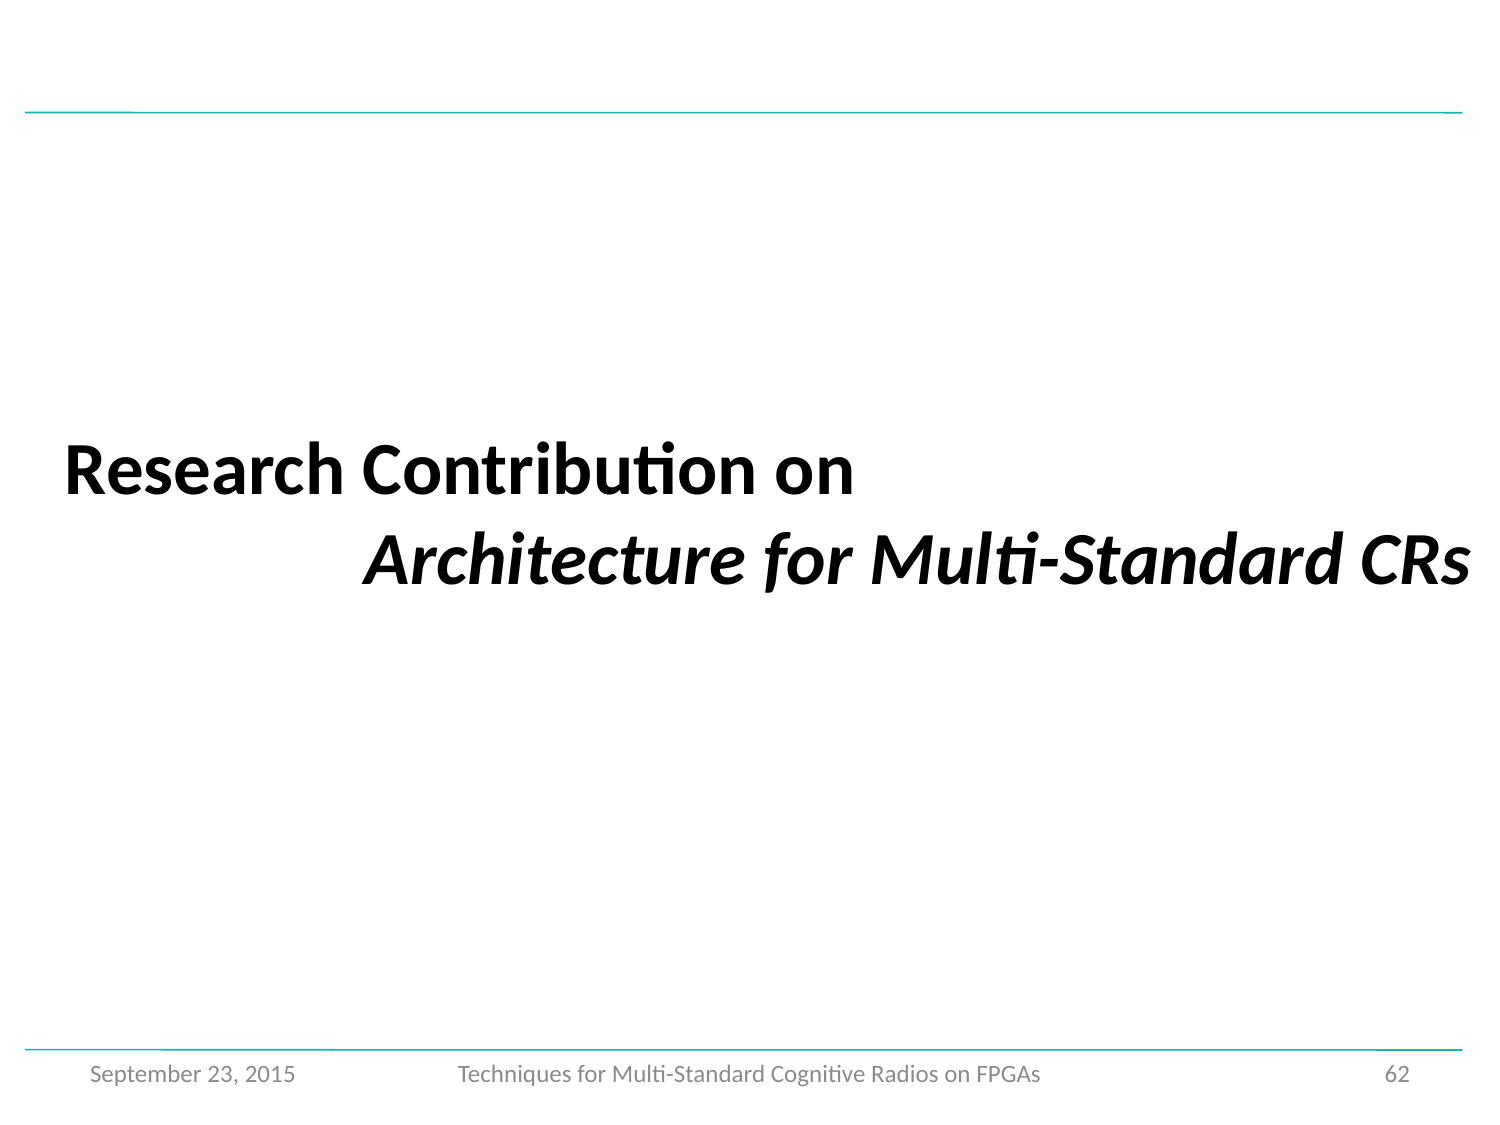

Research Contribution on
		Architecture for Multi-Standard CRs
September 23, 2015
Techniques for Multi-Standard Cognitive Radios on FPGAs
62